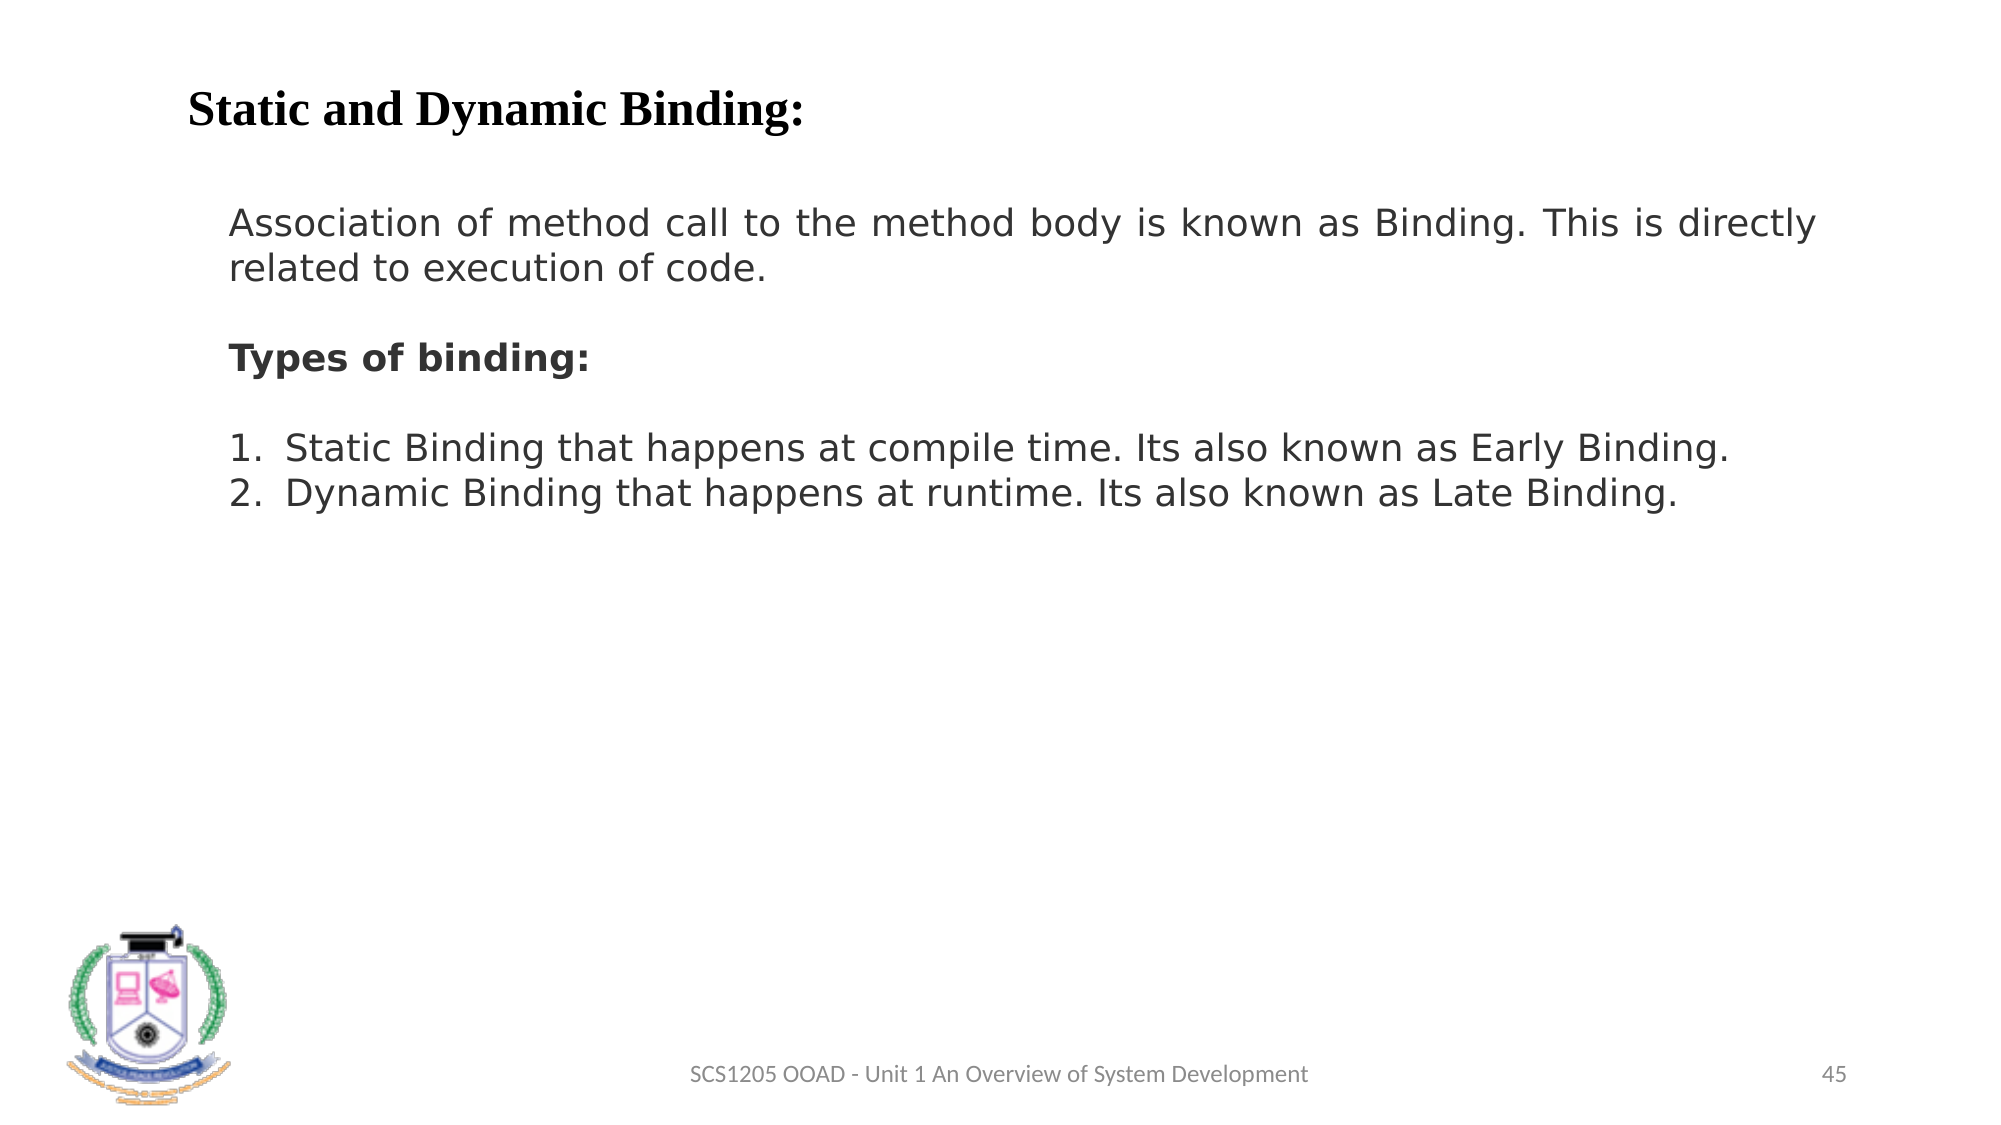

Static and Dynamic Binding:
Association of method call to the method body is known as Binding. This is directly related to execution of code.

Types of binding:

Static Binding that happens at compile time. Its also known as Early Binding.
Dynamic Binding that happens at runtime. Its also known as Late Binding.
SCS1205 OOAD - Unit 1 An Overview of System Development
45